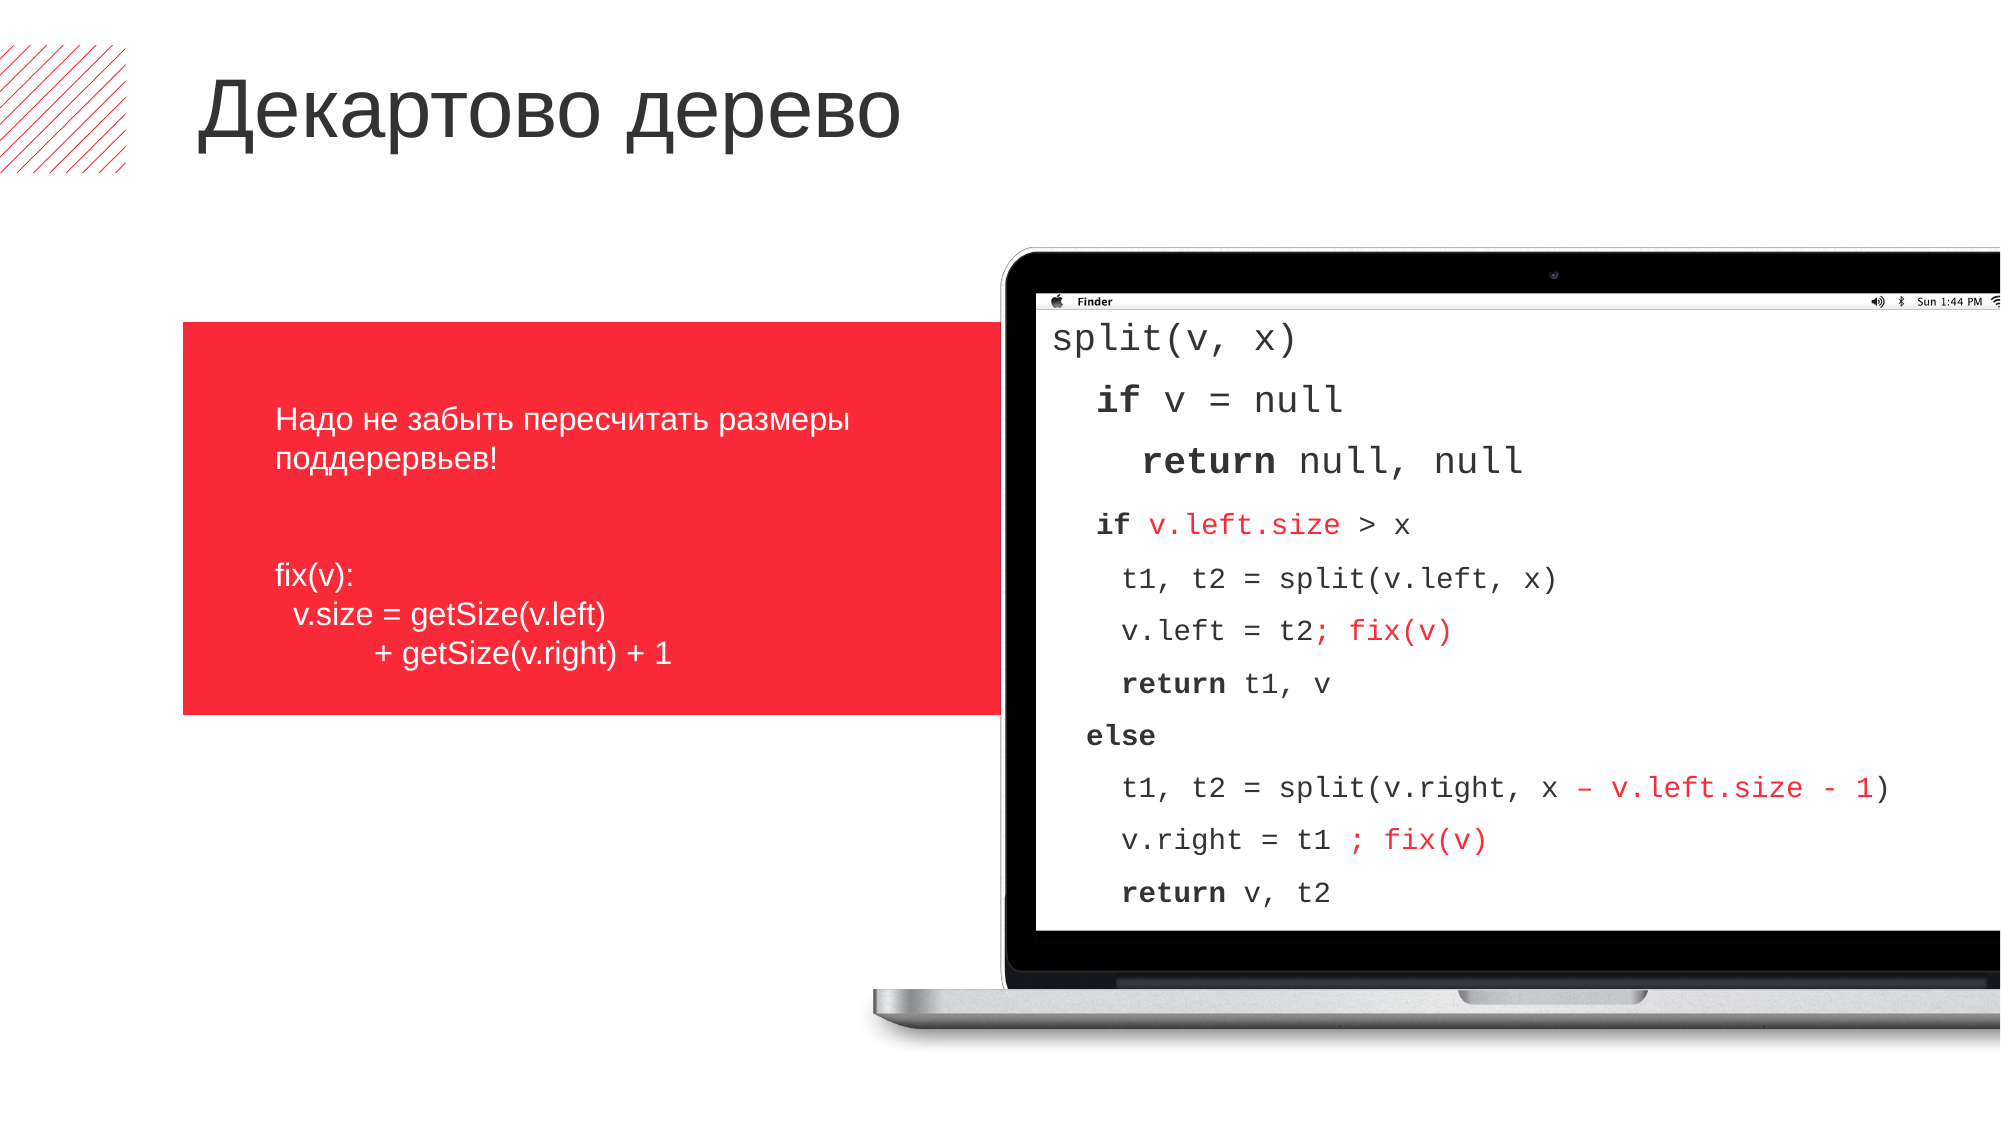

Декартово дерево
split(v, x)
  if v = null
    return null, null
  if v.left.size > x
    t1, t2 = split(v.left, x)
    v.left = t2; fix(v)
    return t1, v
  else
    t1, t2 = split(v.right, x – v.left.size - 1)
    v.right = t1 ; fix(v)
    return v, t2

Надо не забыть пересчитать размеры поддерервьев!

fix(v):
  v.size = getSize(v.left)
           + getSize(v.right) + 1